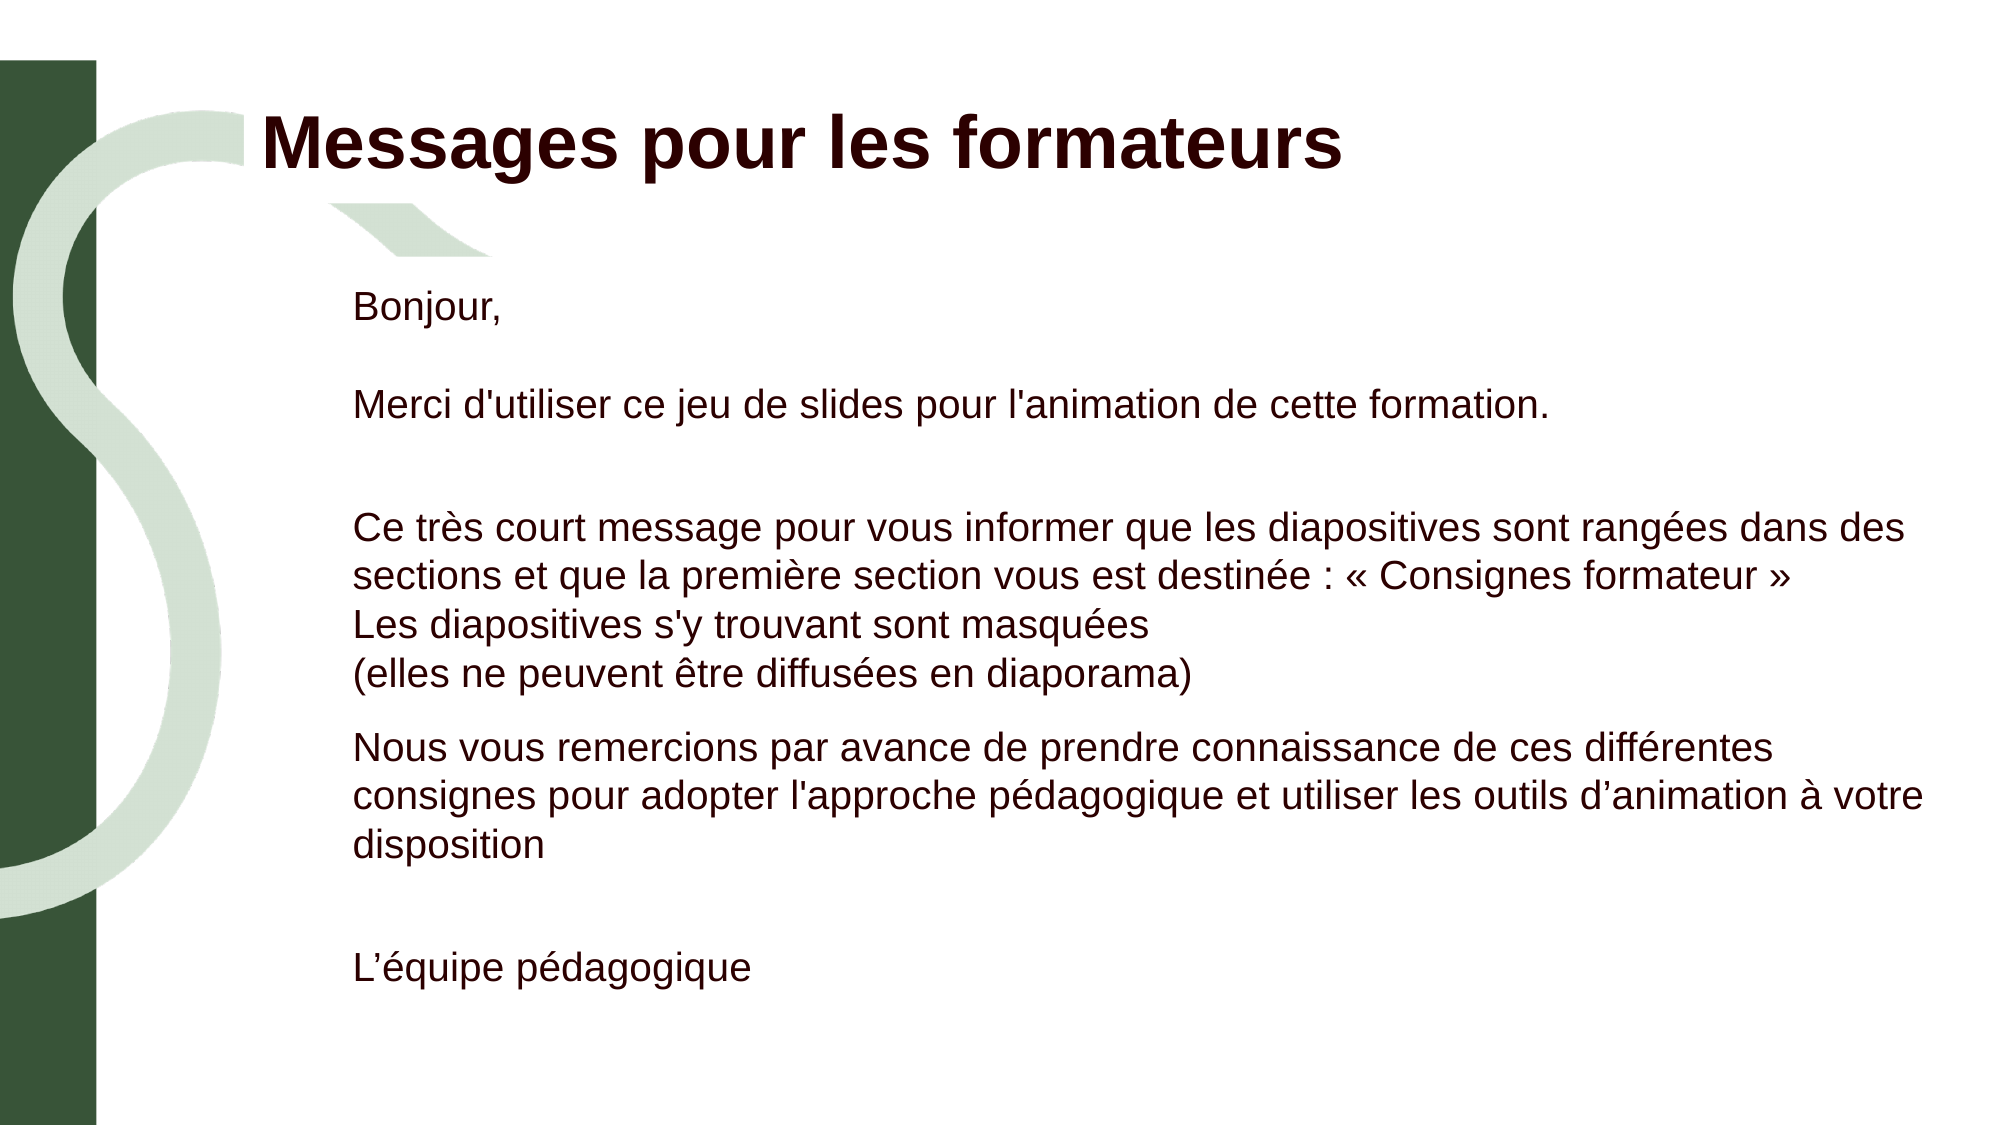

# Messages pour les formateurs
Bonjour,
Merci d'utiliser ce jeu de slides pour l'animation de cette formation.
Ce très court message pour vous informer que les diapositives sont rangées dans des sections et que la première section vous est destinée : « Consignes formateur »
Les diapositives s'y trouvant sont masquées
(elles ne peuvent être diffusées en diaporama)
Nous vous remercions par avance de prendre connaissance de ces différentes consignes pour adopter l'approche pédagogique et utiliser les outils d’animation à votre disposition
L’équipe pédagogique